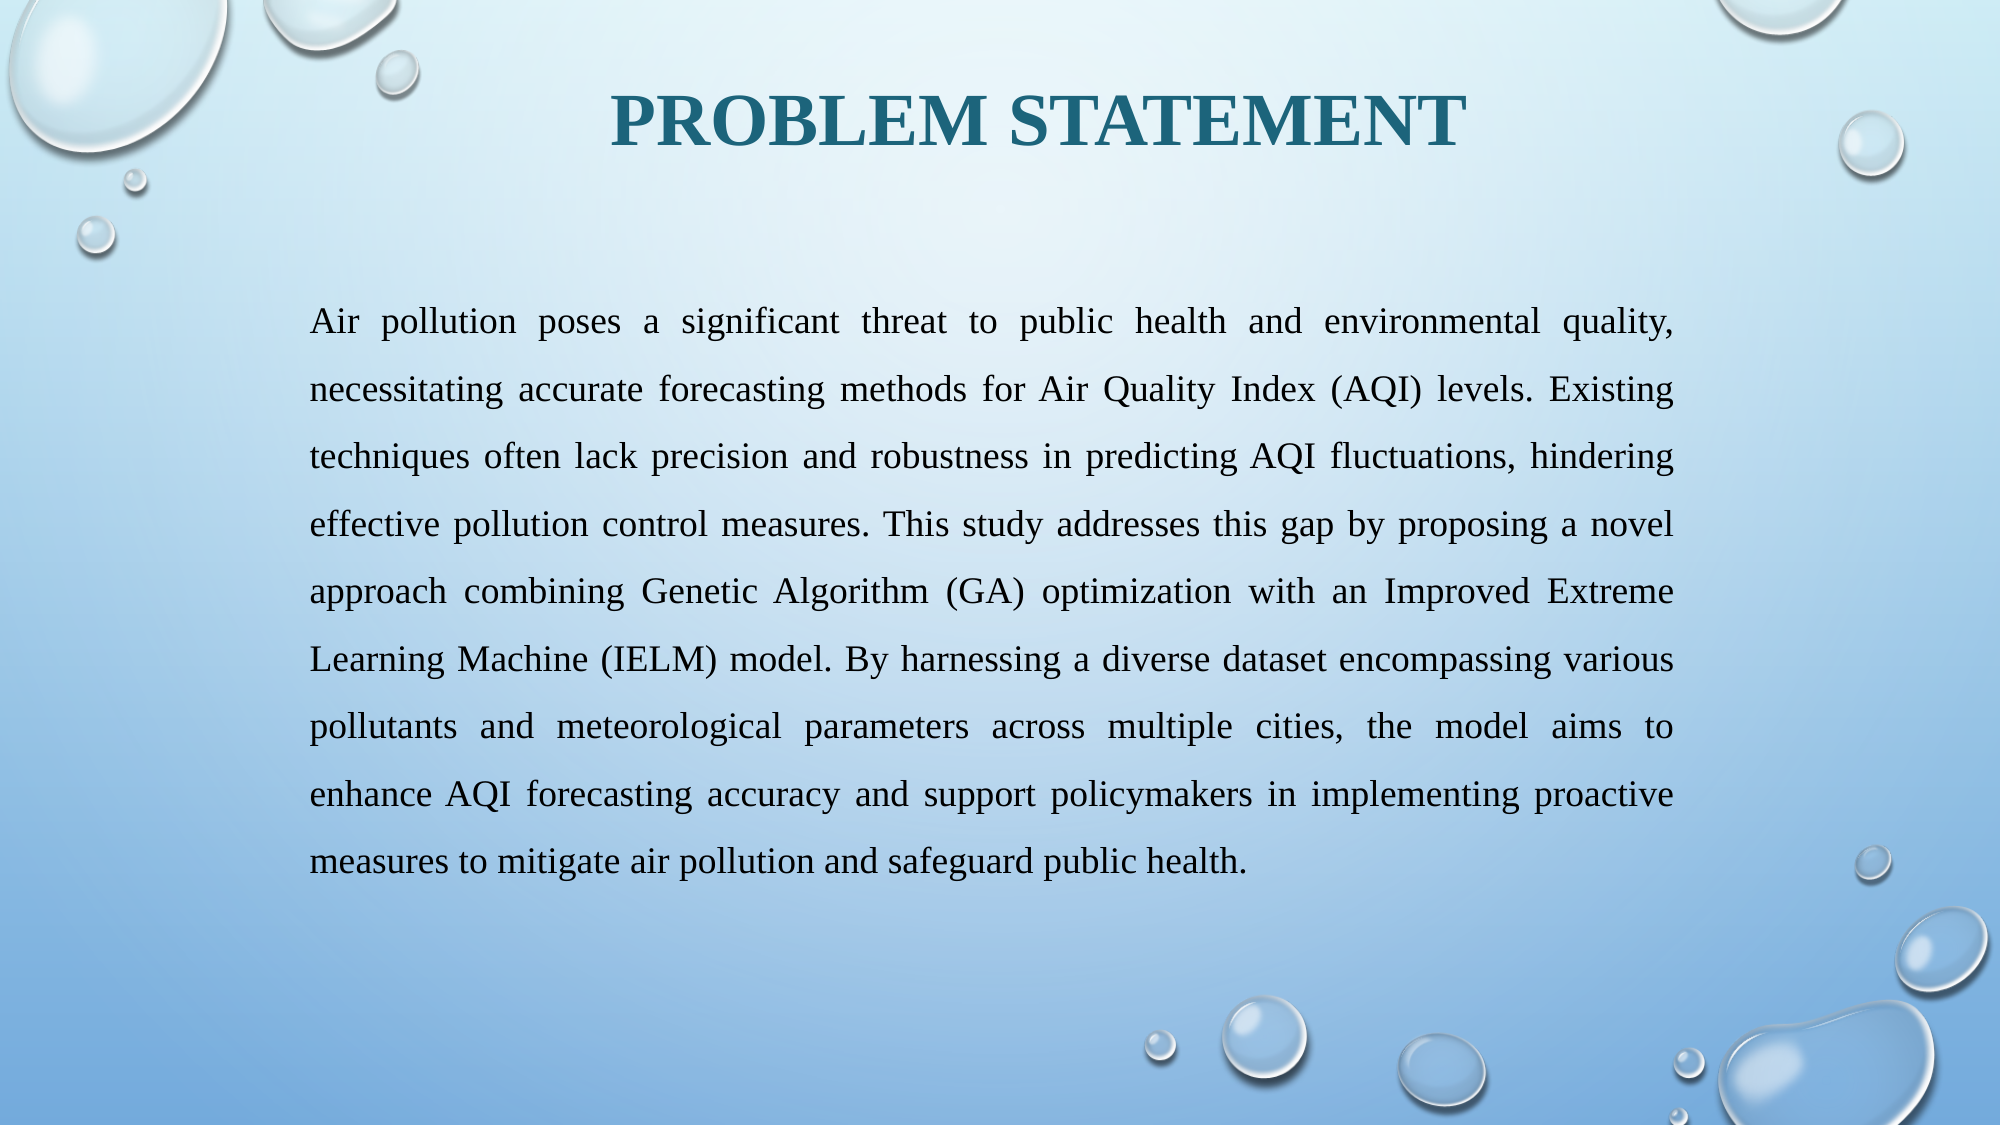

PROBLEM STATEMENT
Air pollution poses a significant threat to public health and environmental quality, necessitating accurate forecasting methods for Air Quality Index (AQI) levels. Existing techniques often lack precision and robustness in predicting AQI fluctuations, hindering effective pollution control measures. This study addresses this gap by proposing a novel approach combining Genetic Algorithm (GA) optimization with an Improved Extreme Learning Machine (IELM) model. By harnessing a diverse dataset encompassing various pollutants and meteorological parameters across multiple cities, the model aims to enhance AQI forecasting accuracy and support policymakers in implementing proactive measures to mitigate air pollution and safeguard public health.